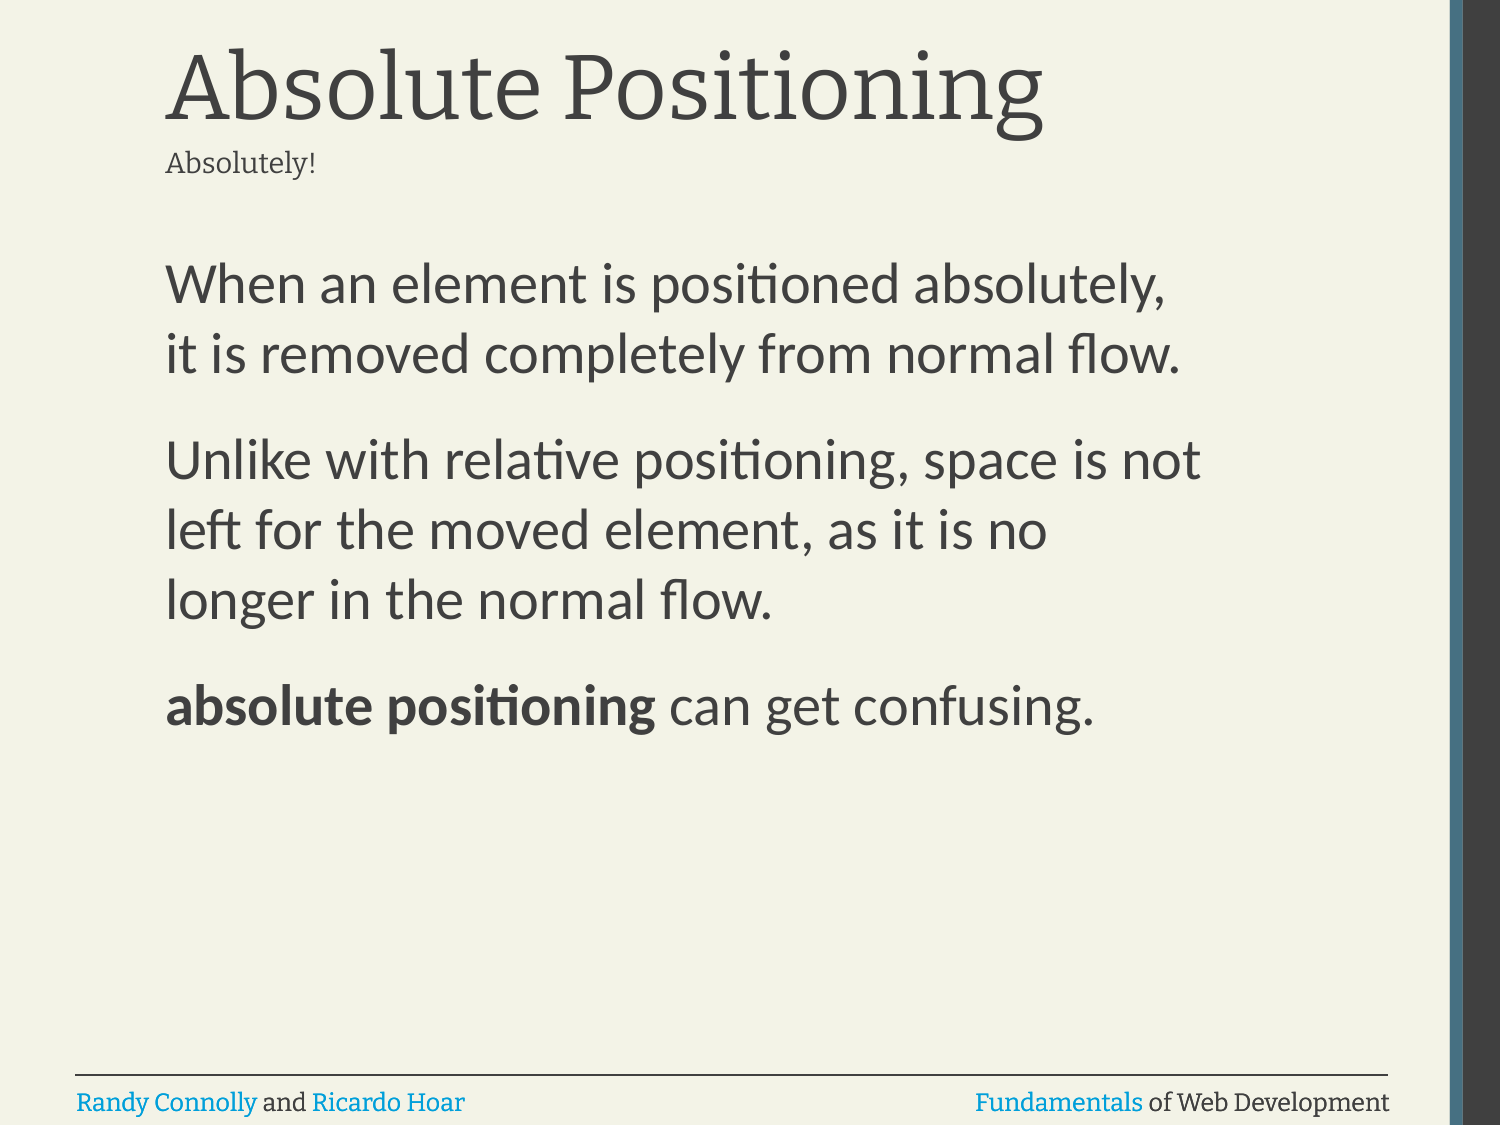

# Absolute Positioning
Absolutely!
When an element is positioned absolutely, it is removed completely from normal flow.
Unlike with relative positioning, space is not left for the moved element, as it is no longer in the normal flow.
absolute positioning can get confusing.